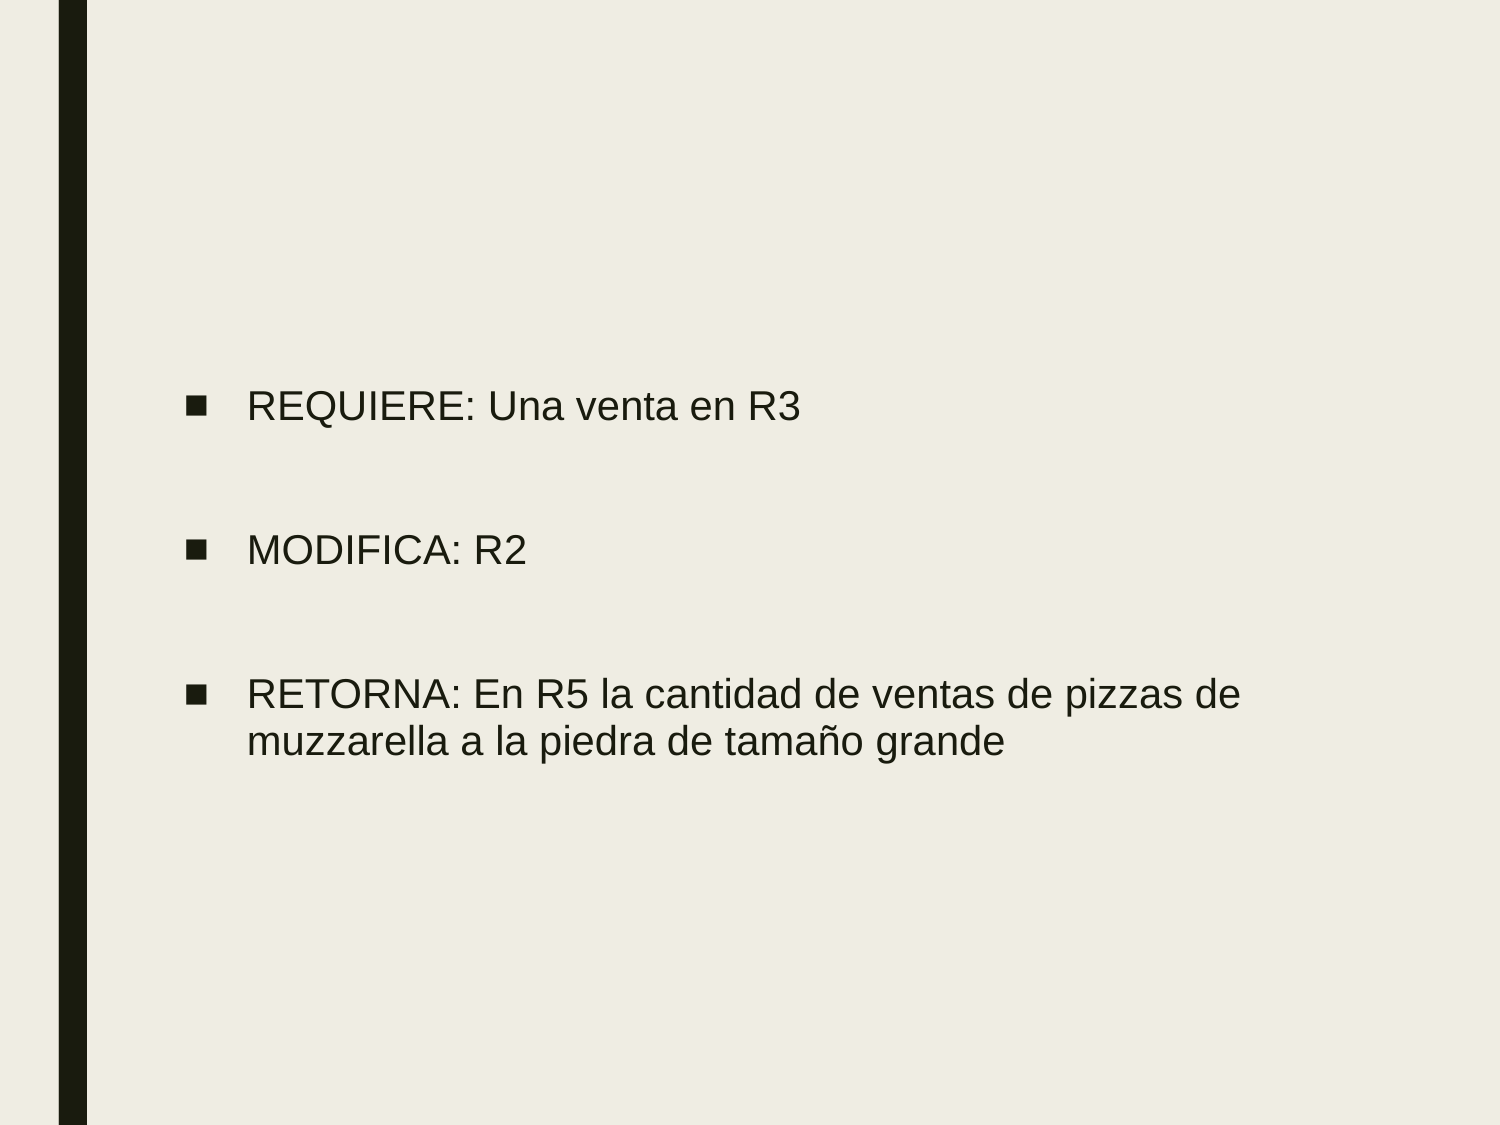

REQUIERE: Una venta en R3

MODIFICA: R2

RETORNA: En R5 la cantidad de ventas de pizzas de muzzarella a la piedra de tamaño grande